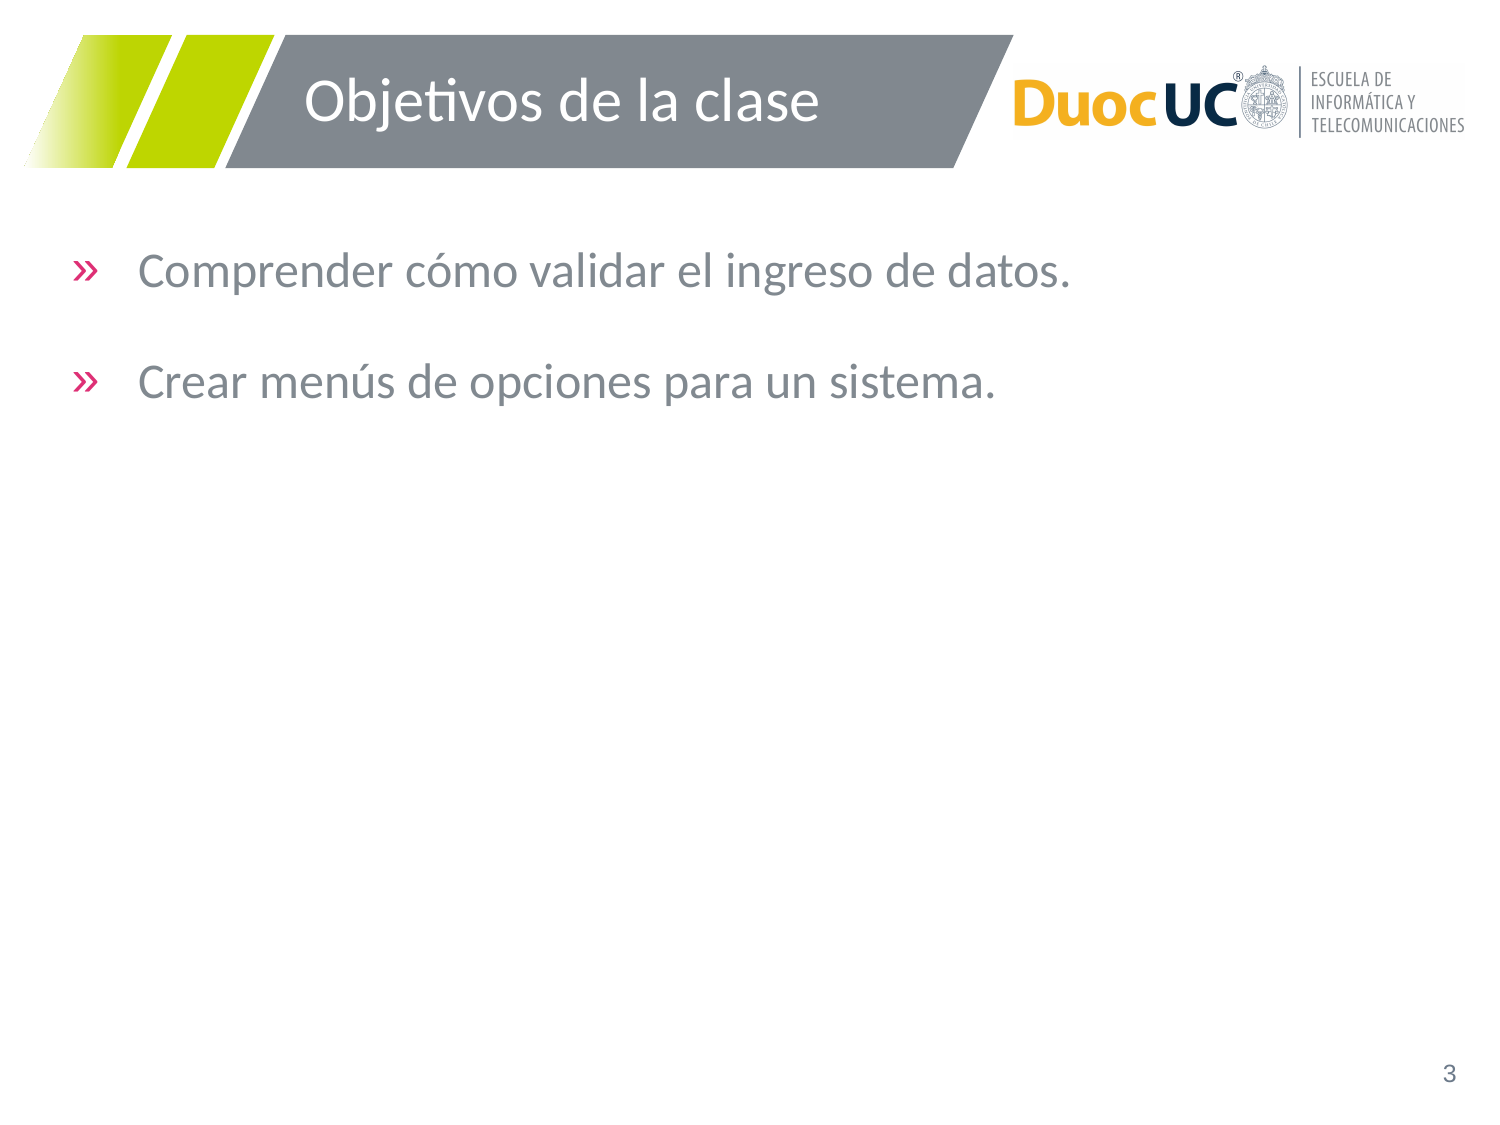

# Objetivos de la clase
Comprender cómo validar el ingreso de datos.
Crear menús de opciones para un sistema.